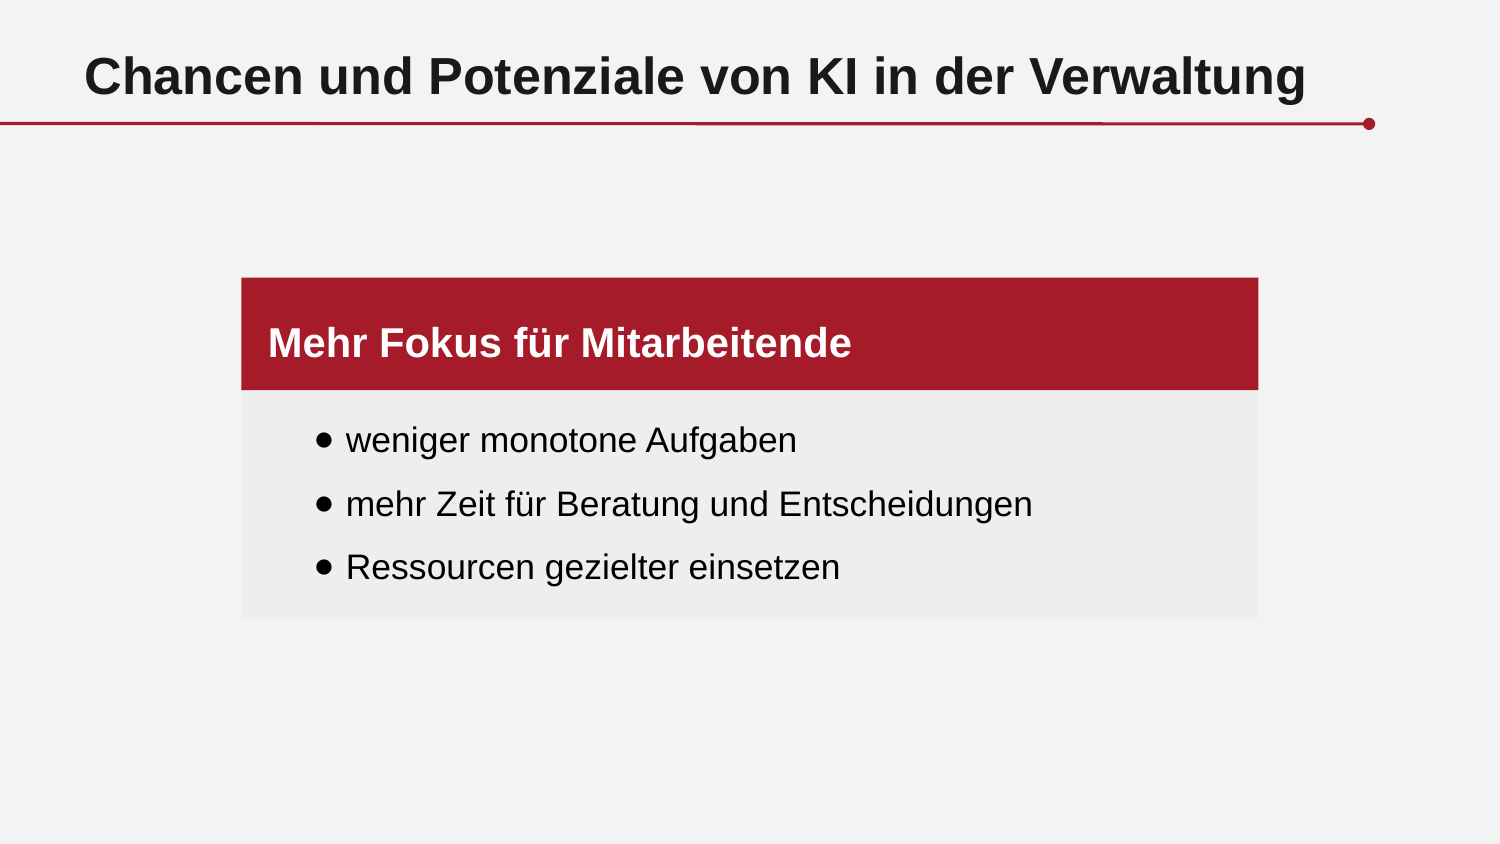

Chancen und Potenziale von KI in der Verwaltung

 Mehr Fokus für Mitarbeitende
weniger monotone Aufgaben
mehr Zeit für Beratung und Entscheidungen
Ressourcen gezielter einsetzen